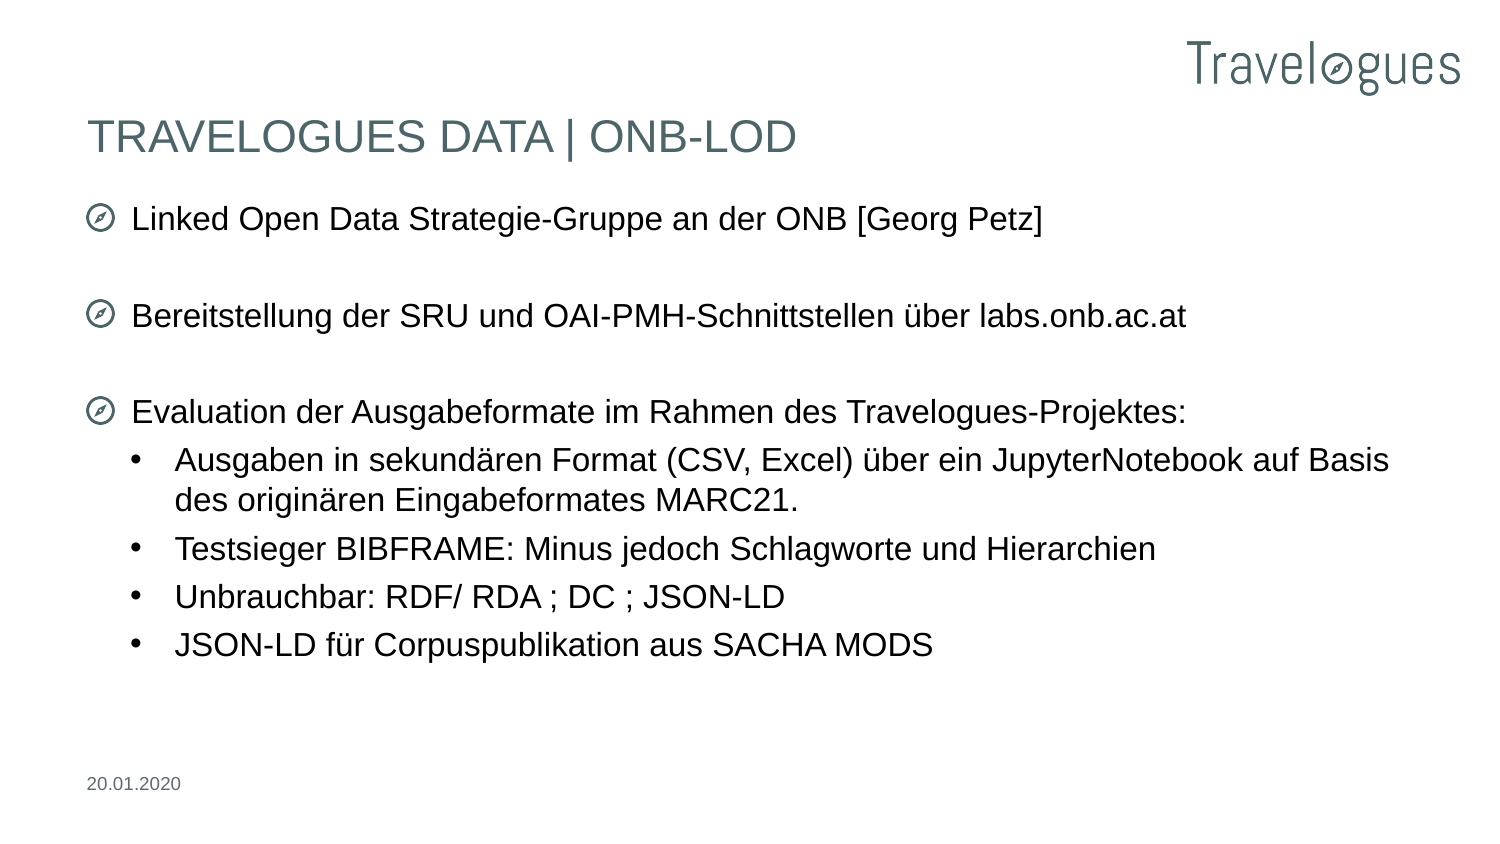

# Travelogues Data | ONB-LOD
Linked Open Data Strategie-Gruppe an der ONB [Georg Petz]

Bereitstellung der SRU und OAI-PMH-Schnittstellen über labs.onb.ac.at

Evaluation der Ausgabeformate im Rahmen des Travelogues-Projektes:
Ausgaben in sekundären Format (CSV, Excel) über ein JupyterNotebook auf Basis des originären Eingabeformates MARC21.
Testsieger BIBFRAME: Minus jedoch Schlagworte und Hierarchien
Unbrauchbar: RDF/ RDA ; DC ; JSON-LD
JSON-LD für Corpuspublikation aus SACHA MODS

20.01.2020